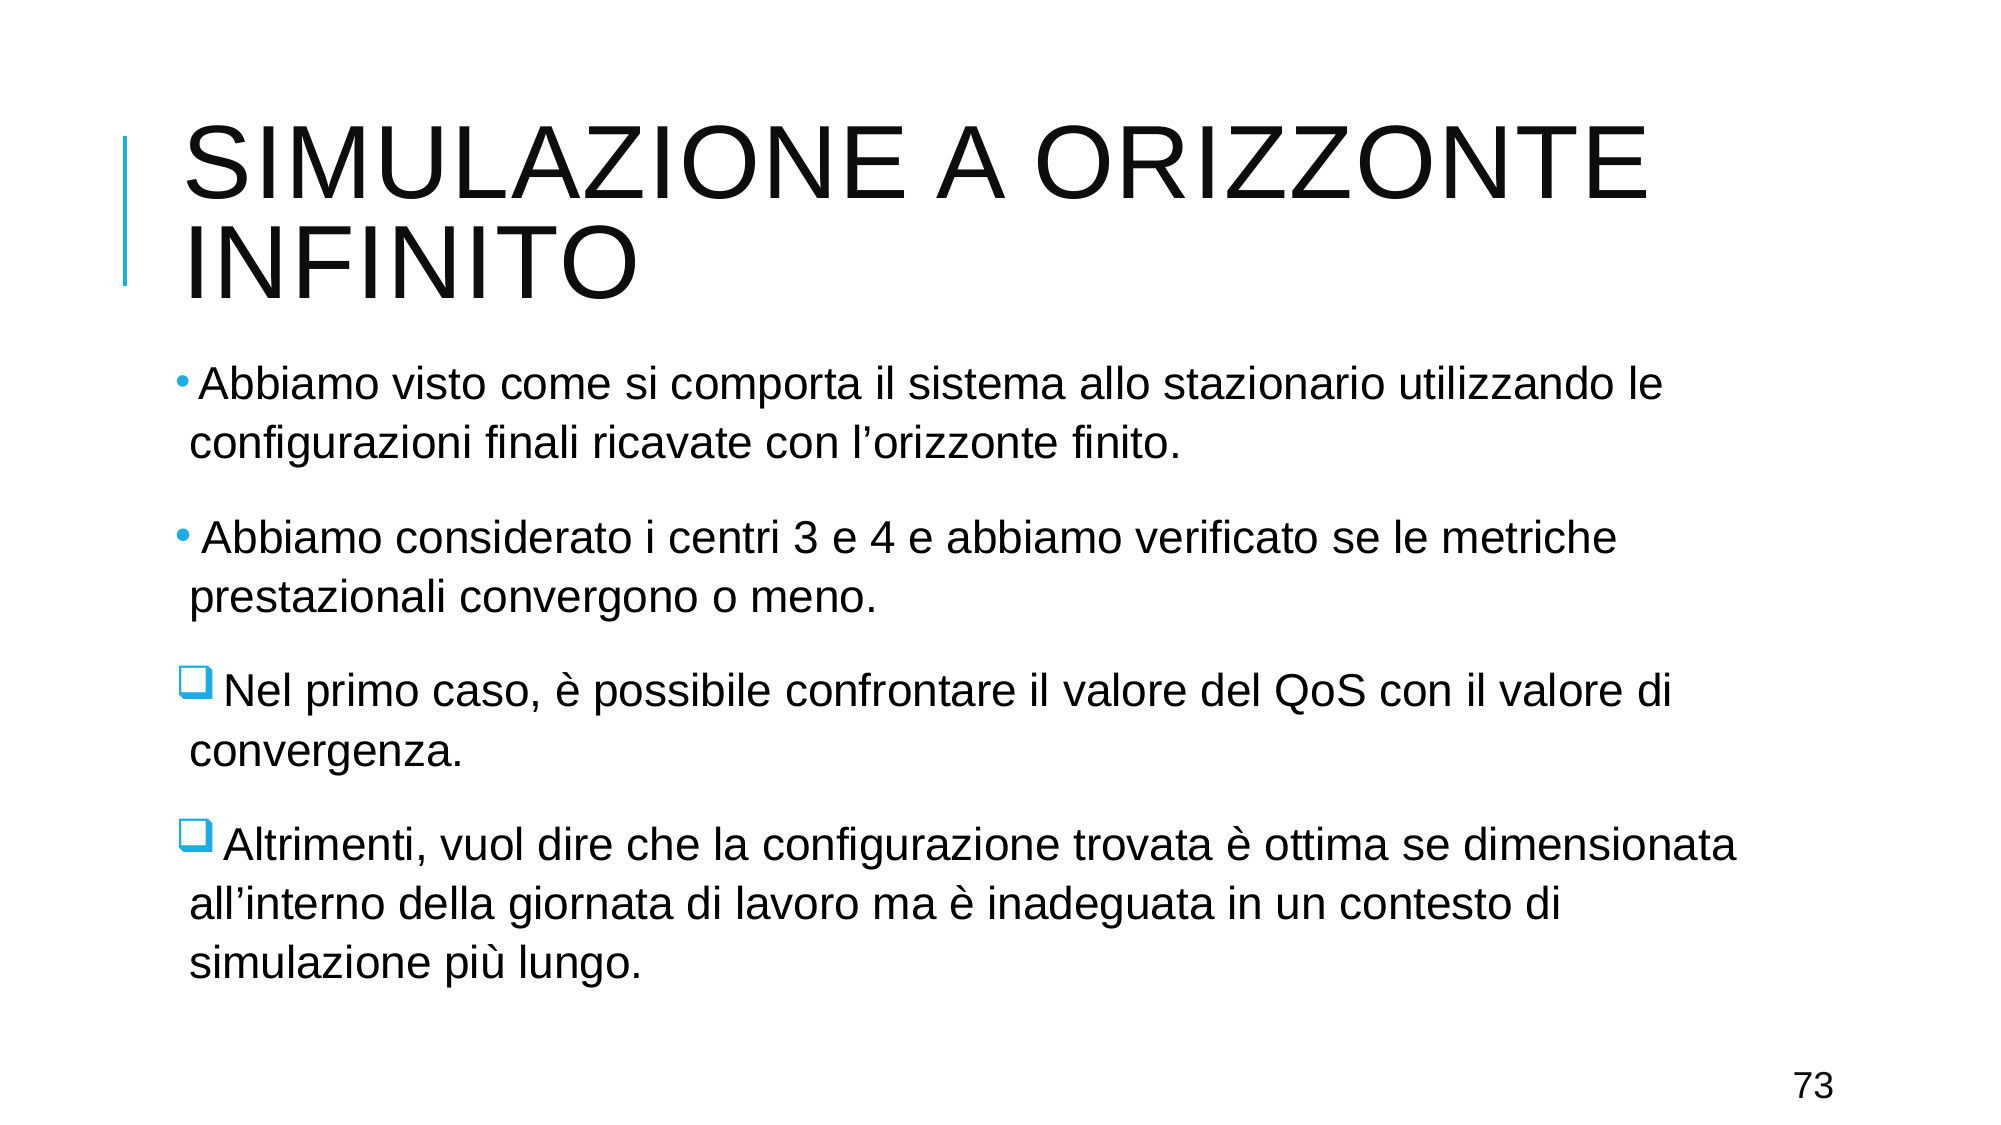

# SIMULAZIONE A ORIZZONTE INFINITO
 Abbiamo visto come si comporta il sistema allo stazionario utilizzando le configurazioni finali ricavate con l’orizzonte finito.
 Abbiamo considerato i centri 3 e 4 e abbiamo verificato se le metriche prestazionali convergono o meno.
 Nel primo caso, è possibile confrontare il valore del QoS con il valore di convergenza.
 Altrimenti, vuol dire che la configurazione trovata è ottima se dimensionata all’interno della giornata di lavoro ma è inadeguata in un contesto di simulazione più lungo.

73